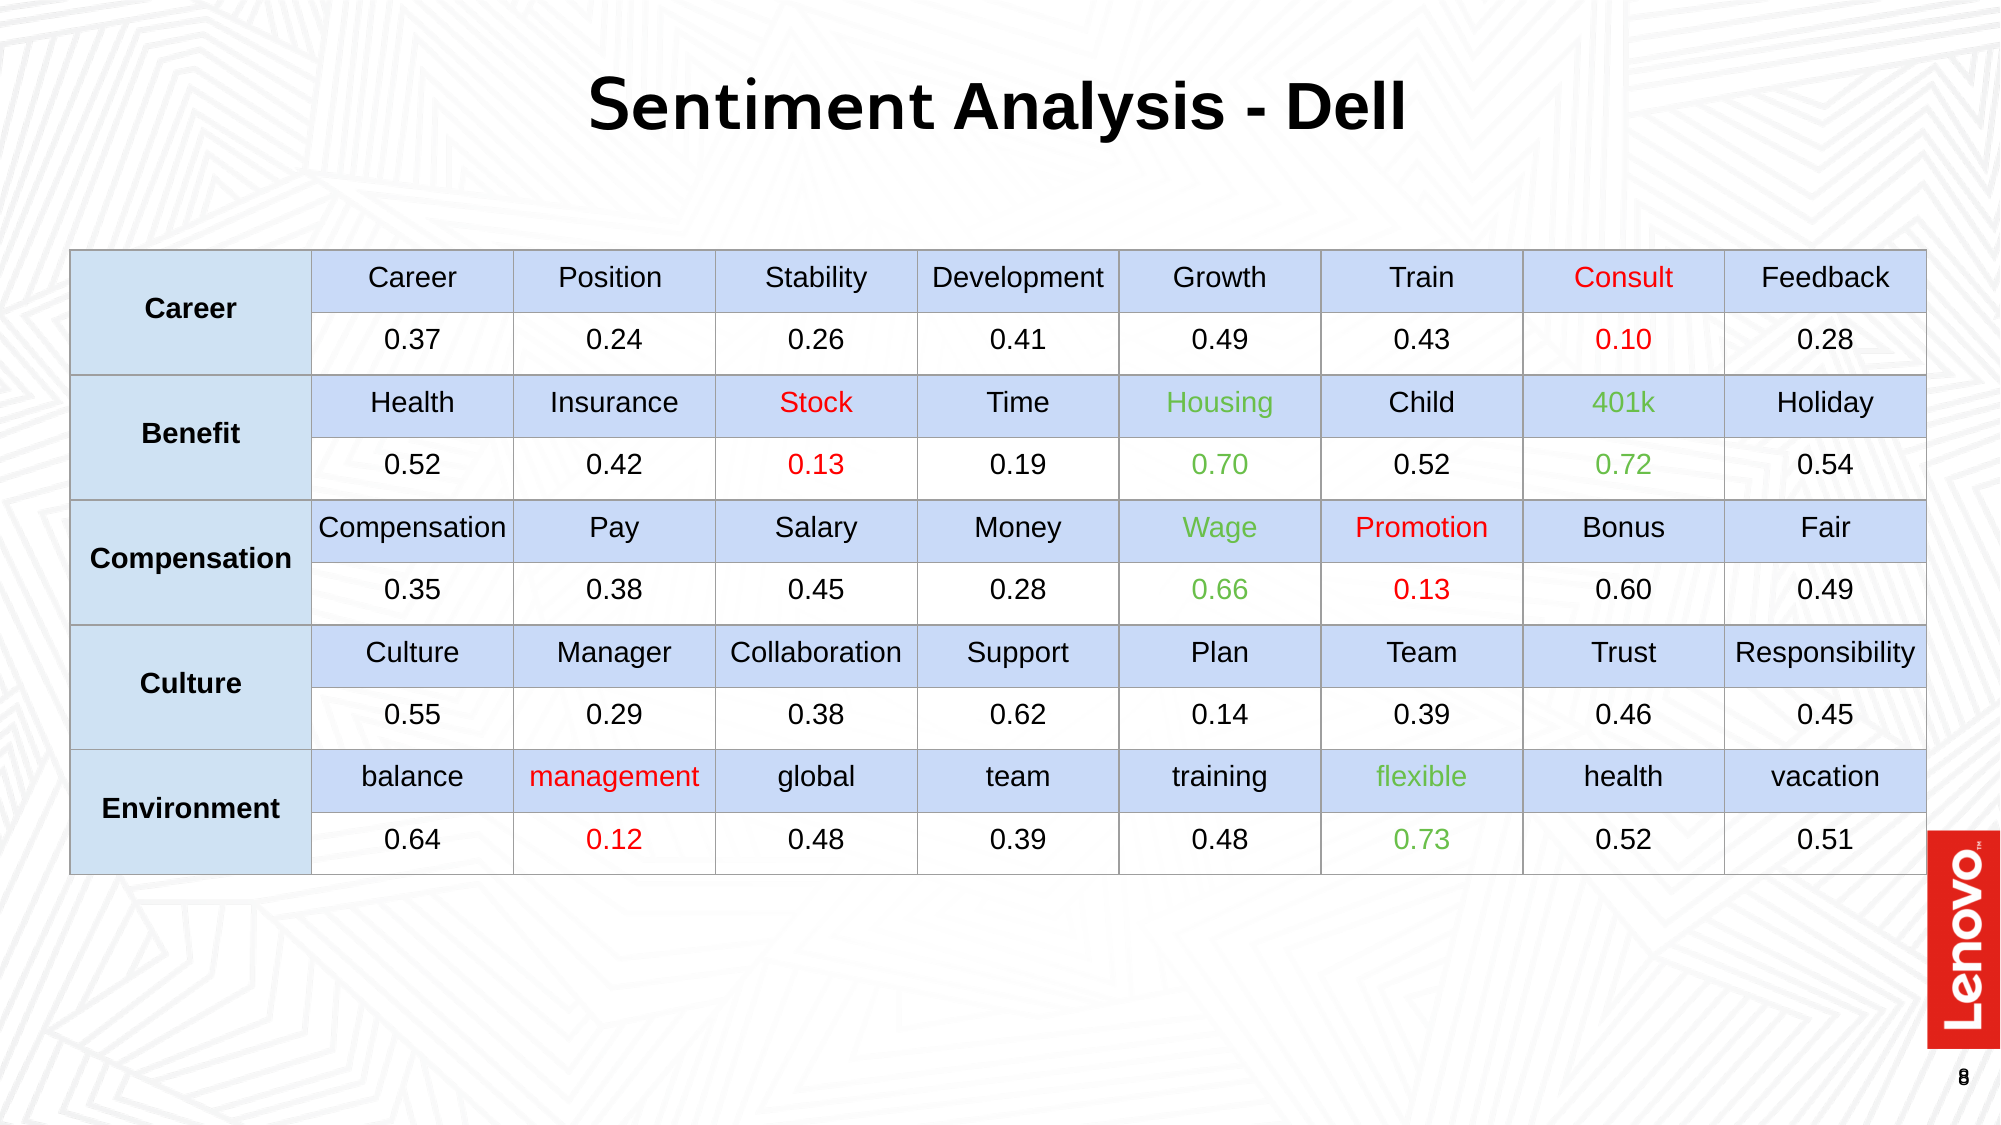

# Sentiment Analysis - Dell
| Career | Career | Position | Stability | Development | Growth | Train | Consult | Feedback |
| --- | --- | --- | --- | --- | --- | --- | --- | --- |
|  | 0.37 | 0.24 | 0.26 | 0.41 | 0.49 | 0.43 | 0.10 | 0.28 |
| Benefit | Health | Insurance | Stock | Time | Housing | Child | 401k | Holiday |
|  | 0.52 | 0.42 | 0.13 | 0.19 | 0.70 | 0.52 | 0.72 | 0.54 |
| Compensation | Compensation | Pay | Salary | Money | Wage | Promotion | Bonus | Fair |
|  | 0.35 | 0.38 | 0.45 | 0.28 | 0.66 | 0.13 | 0.60 | 0.49 |
| Culture | Culture | Manager | Collaboration | Support | Plan | Team | Trust | Responsibility |
|  | 0.55 | 0.29 | 0.38 | 0.62 | 0.14 | 0.39 | 0.46 | 0.45 |
| Environment | balance | management | global | team | training | flexible | health | vacation |
|  | 0.64 | 0.12 | 0.48 | 0.39 | 0.48 | 0.73 | 0.52 | 0.51 |
8